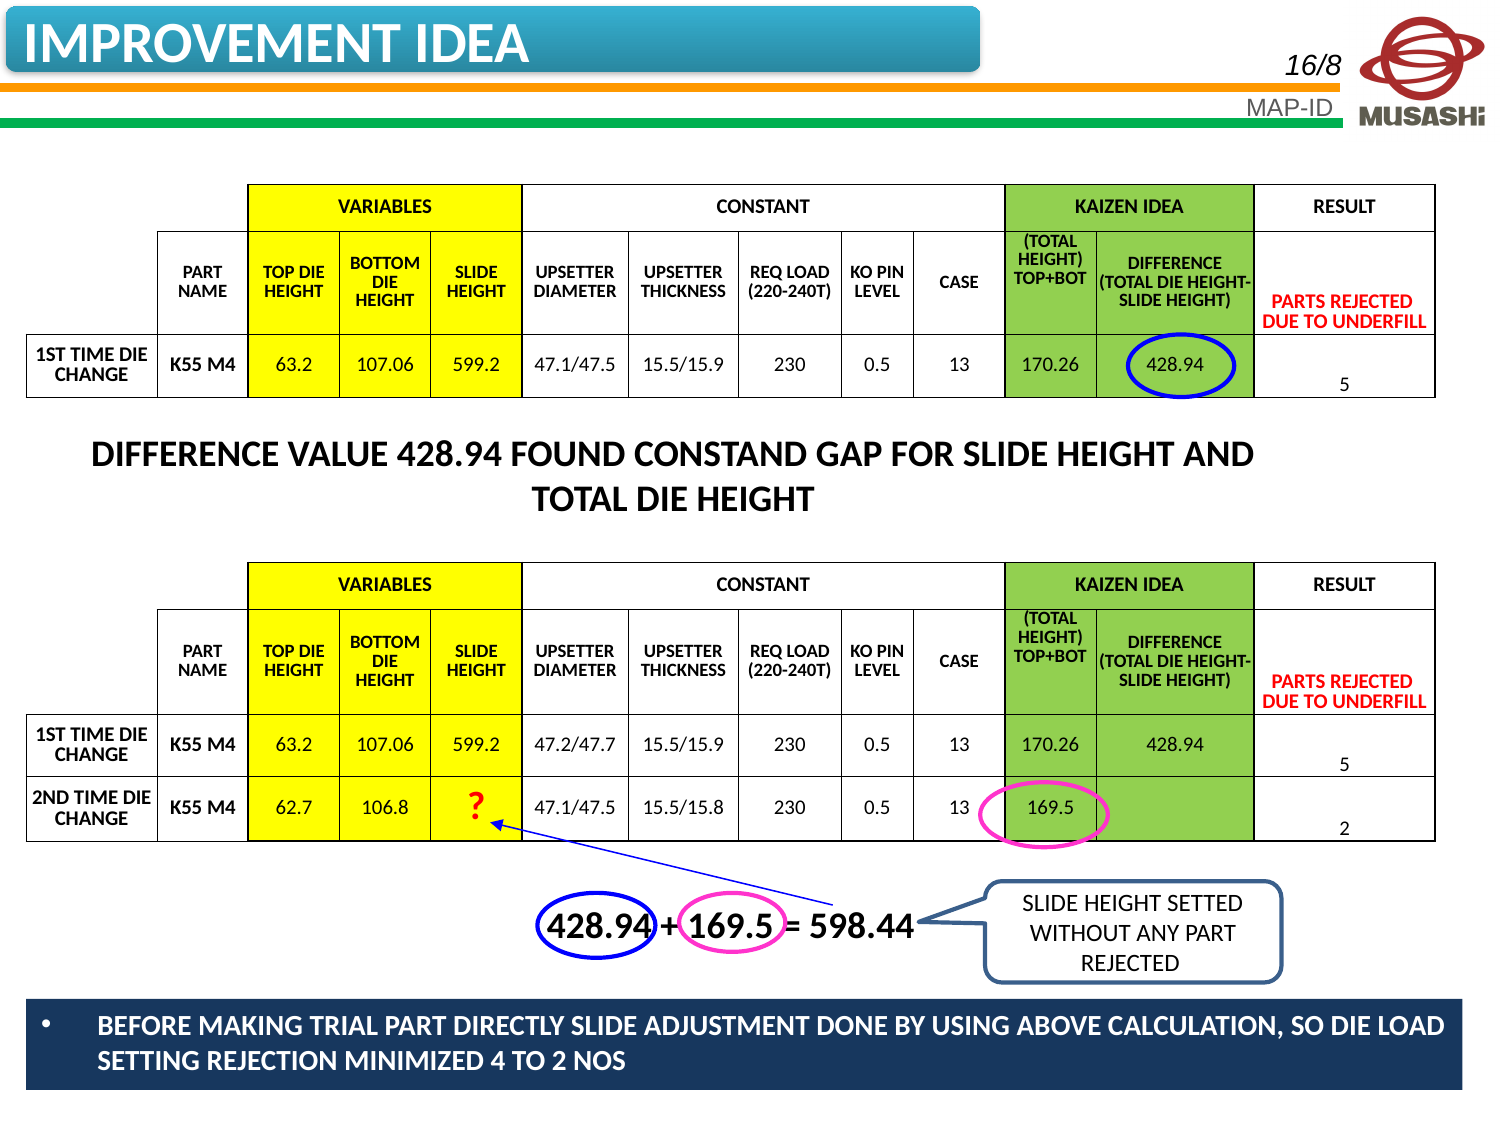

IMPROVEMENT IDEA
|  |  | VARIABLES |  |  | CONSTANT |  |  |  |  | KAIZEN IDEA |  | RESULT |
| --- | --- | --- | --- | --- | --- | --- | --- | --- | --- | --- | --- | --- |
|  | PART NAME | TOP DIE HEIGHT | BOTTOM DIE HEIGHT | SLIDE HEIGHT | UPSETTER DIAMETER | UPSETTER THICKNESS | REQ LOAD (220-240T) | KO PIN LEVEL | CASE | (TOTAL HEIGHT) TOP+BOT | DIFFERENCE (TOTAL DIE HEIGHT-SLIDE HEIGHT) | PARTS REJECTED DUE TO UNDERFILL |
| 1ST TIME DIE CHANGE | K55 M4 | 63.2 | 107.06 | 599.2 | 47.1/47.5 | 15.5/15.9 | 230 | 0.5 | 13 | 170.26 | 428.94 | 5 |

# DIFFERENCE VALUE 428.94 FOUND CONSTAND GAP FOR SLIDE HEIGHT AND TOTAL DIE HEIGHT
|  |  | VARIABLES |  |  | CONSTANT |  |  |  |  | KAIZEN IDEA |  | RESULT |
| --- | --- | --- | --- | --- | --- | --- | --- | --- | --- | --- | --- | --- |
|  | PART NAME | TOP DIE HEIGHT | BOTTOM DIE HEIGHT | SLIDE HEIGHT | UPSETTER DIAMETER | UPSETTER THICKNESS | REQ LOAD (220-240T) | KO PIN LEVEL | CASE | (TOTAL HEIGHT) TOP+BOT | DIFFERENCE (TOTAL DIE HEIGHT-SLIDE HEIGHT) | PARTS REJECTED DUE TO UNDERFILL |
| 1ST TIME DIE CHANGE | K55 M4 | 63.2 | 107.06 | 599.2 | 47.2/47.7 | 15.5/15.9 | 230 | 0.5 | 13 | 170.26 | 428.94 | 5 |
| 2ND TIME DIE CHANGE | K55 M4 | 62.7 | 106.8 | ? | 47.1/47.5 | 15.5/15.8 | 230 | 0.5 | 13 | 169.5 |  | 2 |

SLIDE HEIGHT SETTED WITHOUT ANY PART REJECTED

428.94 + 169.5 = 598.44
BEFORE MAKING TRIAL PART DIRECTLY SLIDE ADJUSTMENT DONE BY USING ABOVE CALCULATION, SO DIE LOAD SETTING REJECTION MINIMIZED 4 TO 2 NOS